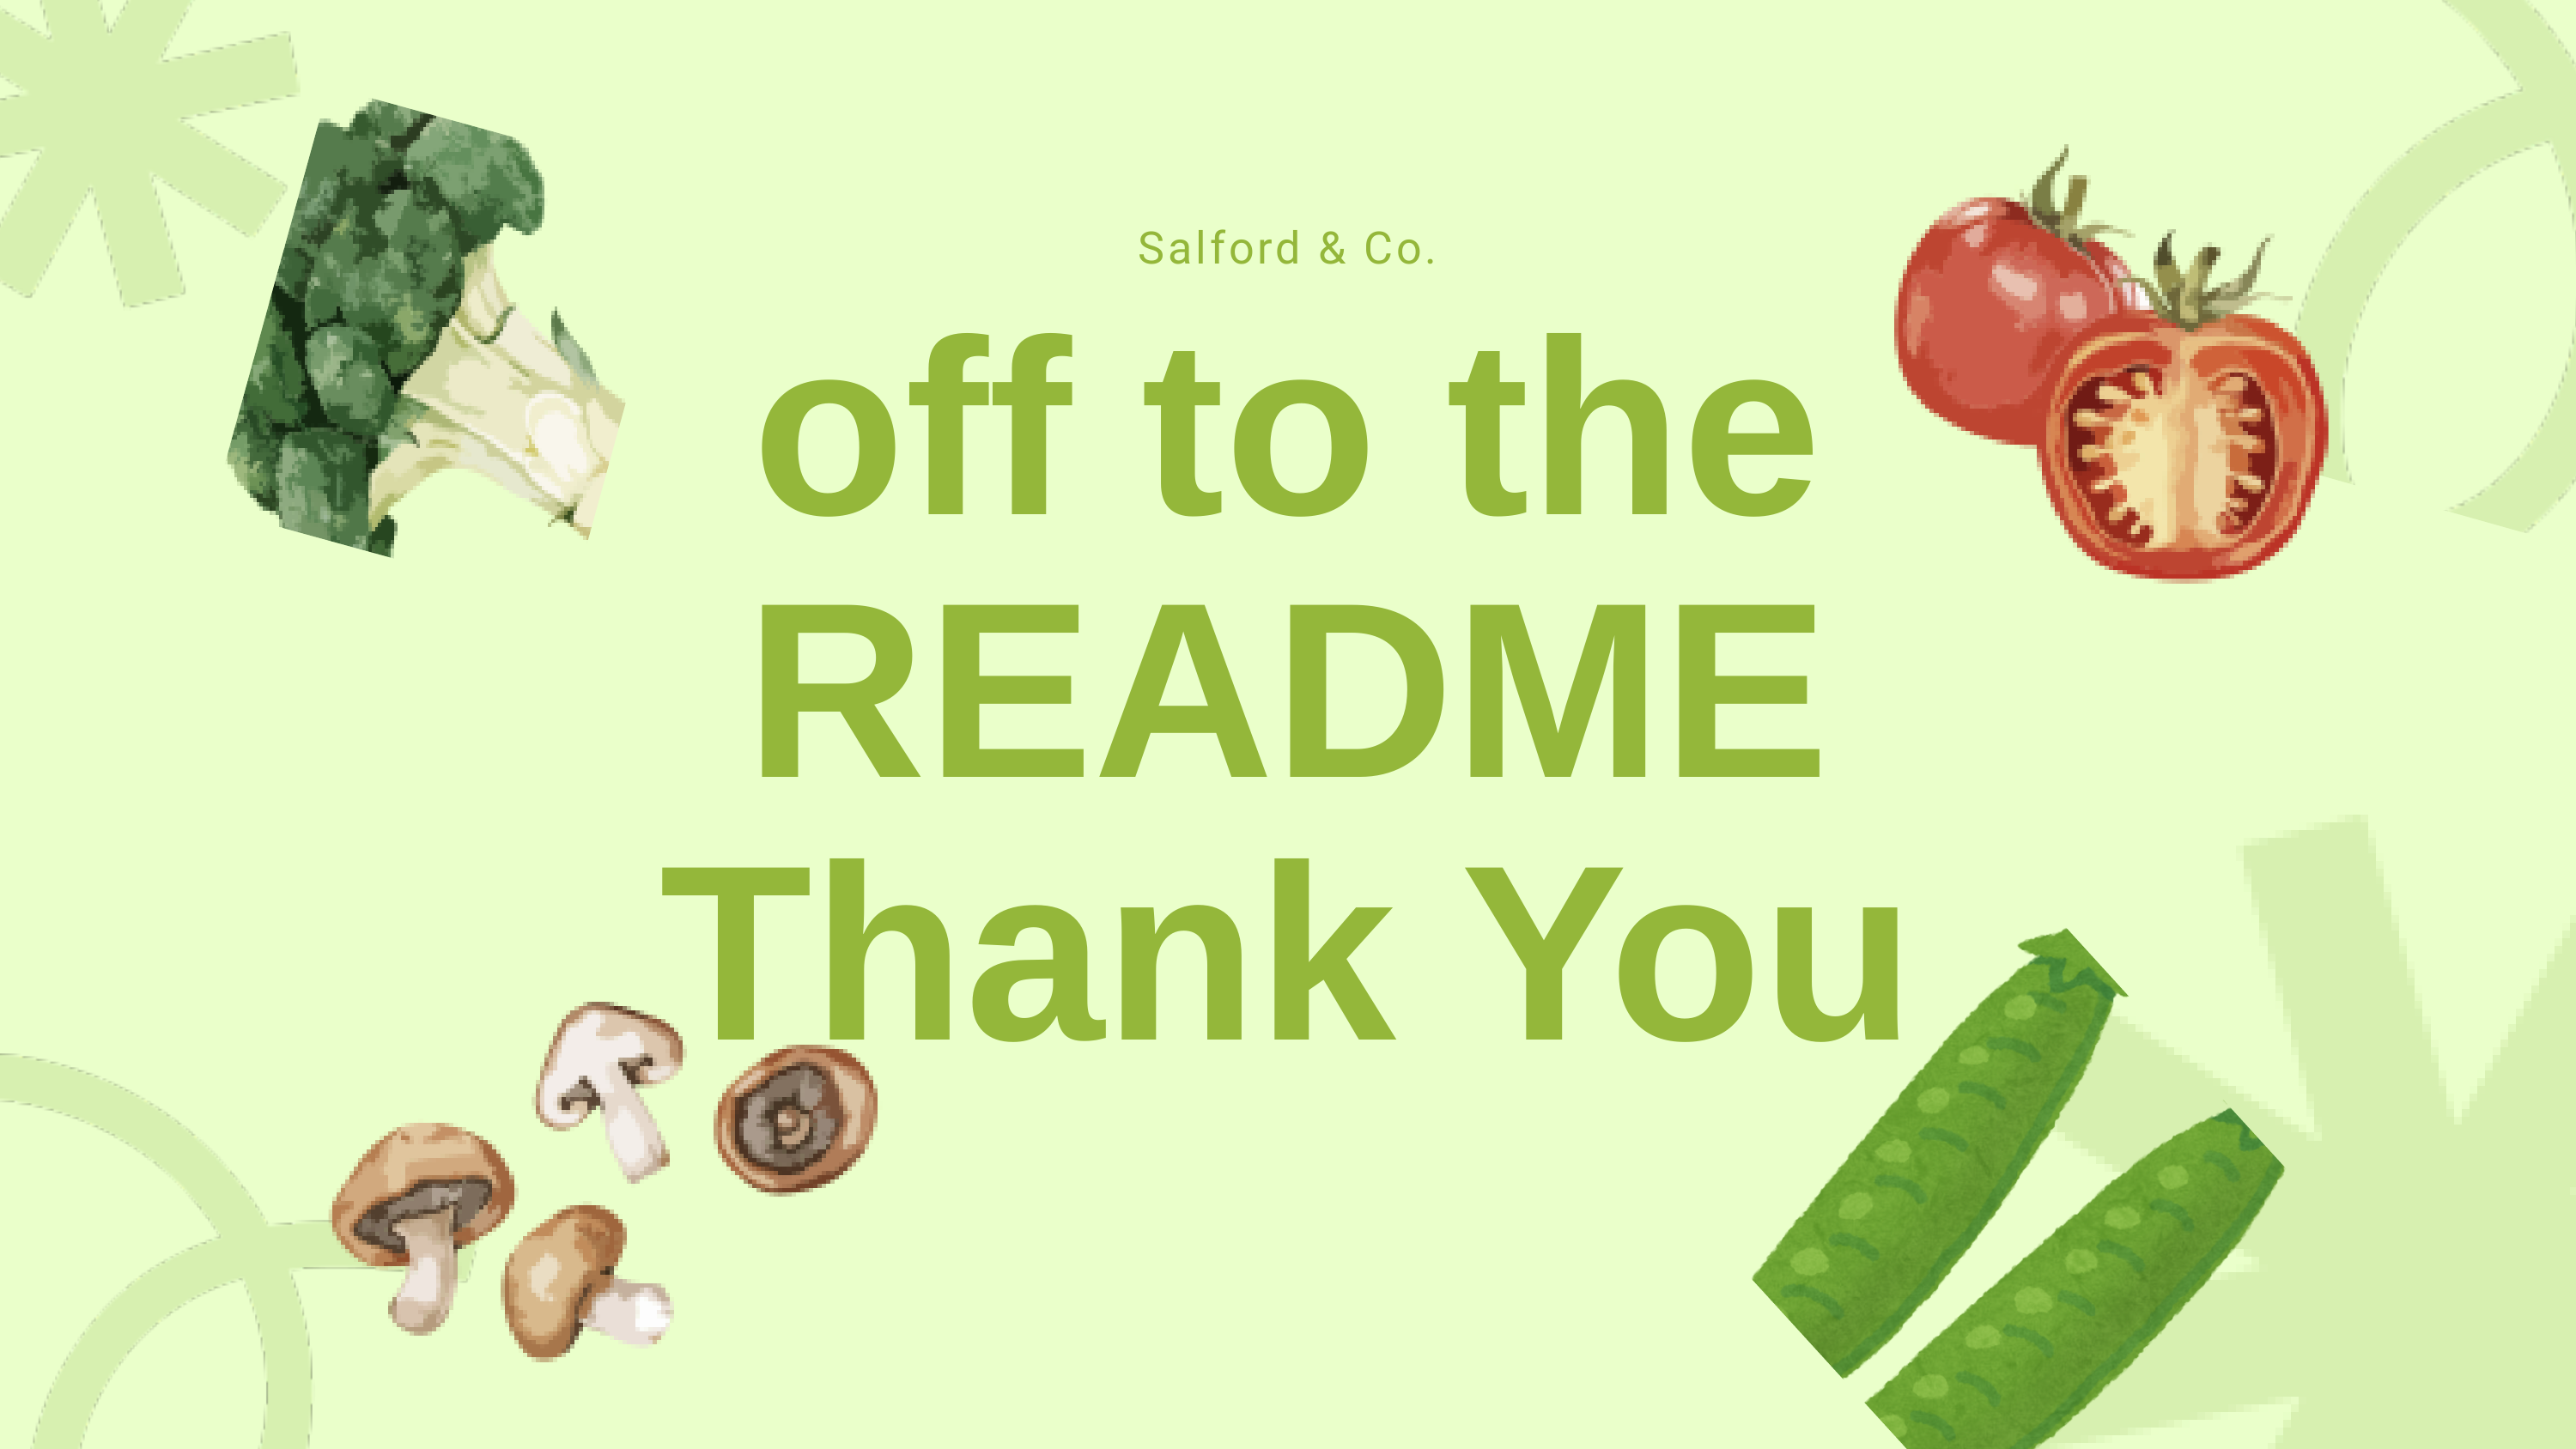

Salford & Co.
off to the README
Thank You